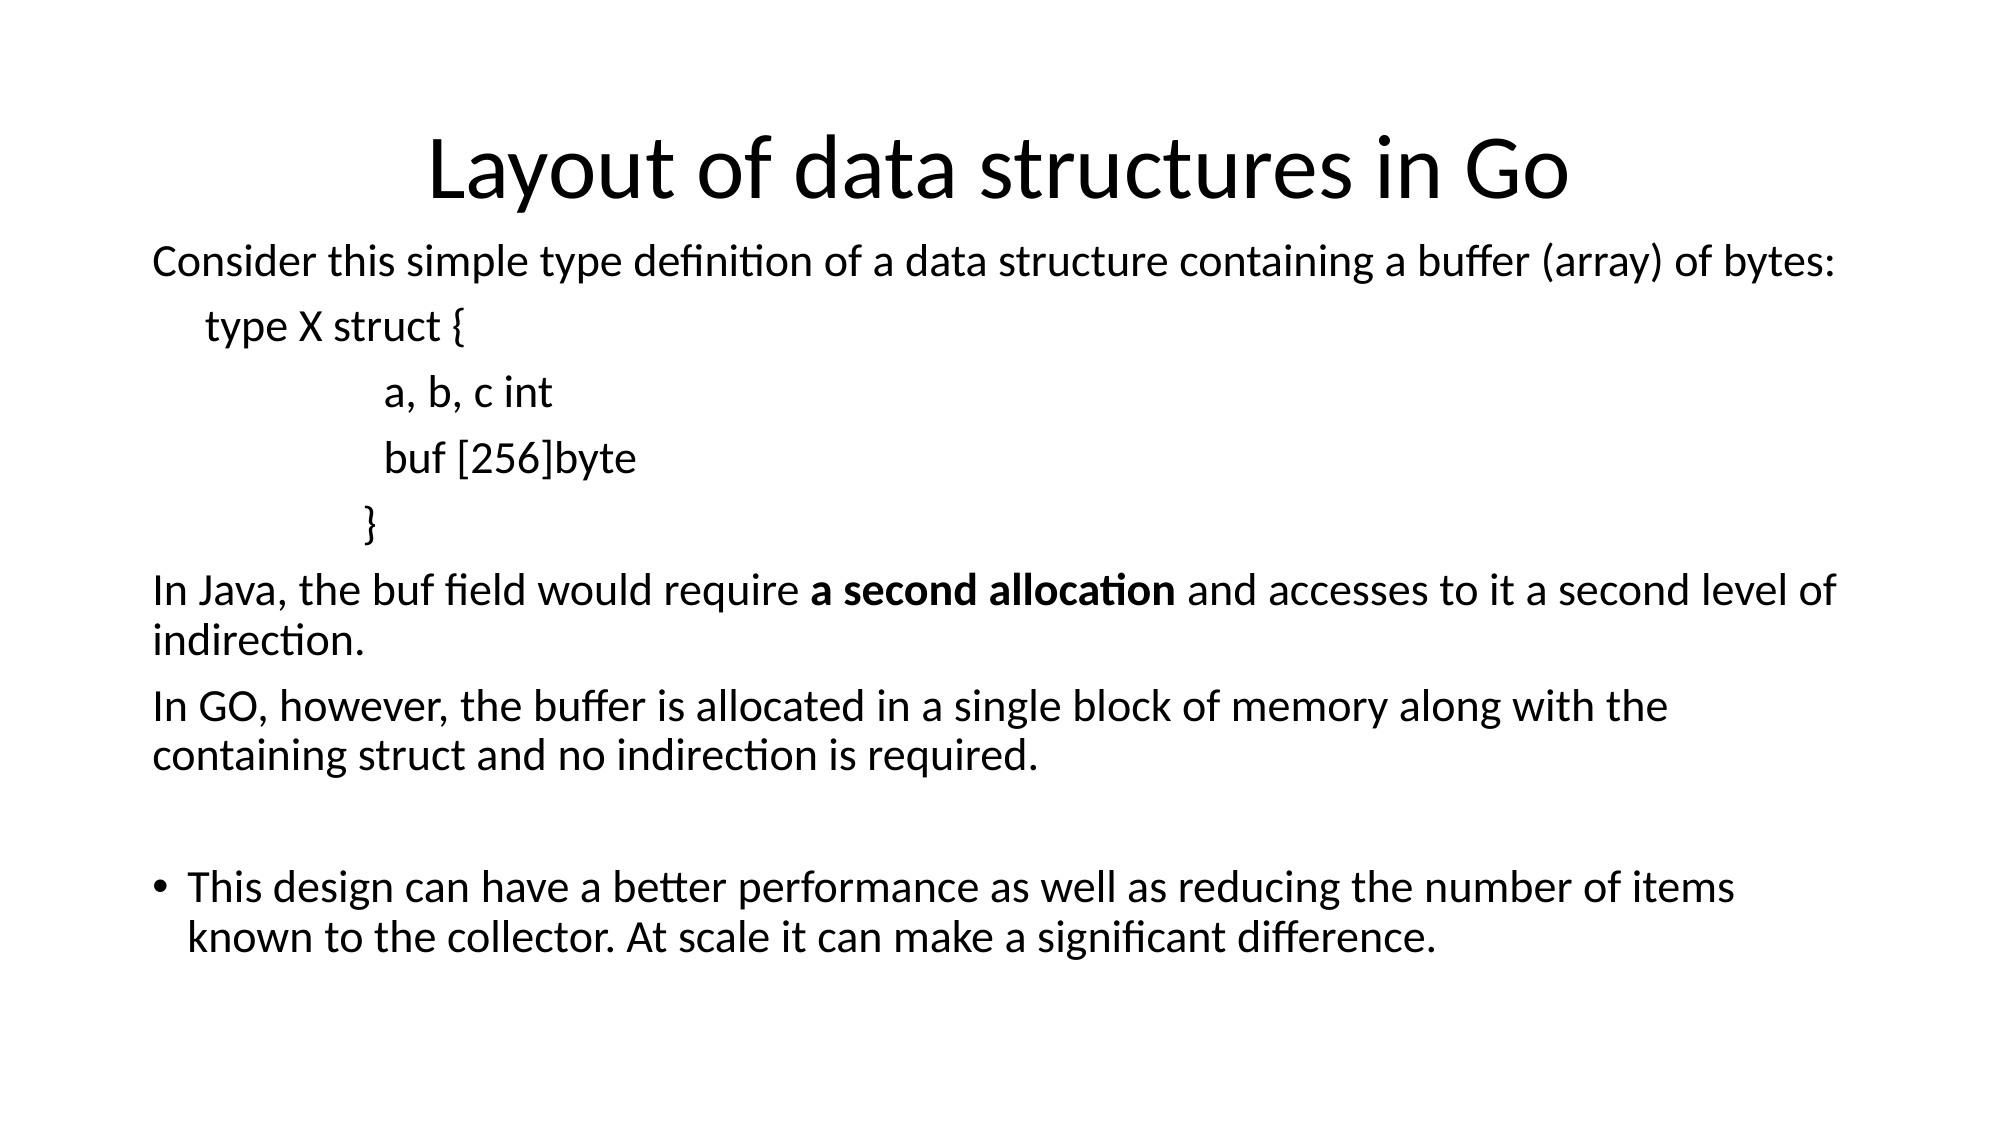

# Layout of data structures in Go
Consider this simple type definition of a data structure containing a buffer (array) of bytes:
     type X struct {
                      a, b, c int
                      buf [256]byte
                    }
In Java, the buf field would require a second allocation and accesses to it a second level of indirection.
In GO, however, the buffer is allocated in a single block of memory along with the containing struct and no indirection is required.

This design can have a better performance as well as reducing the number of items known to the collector. At scale it can make a significant difference.